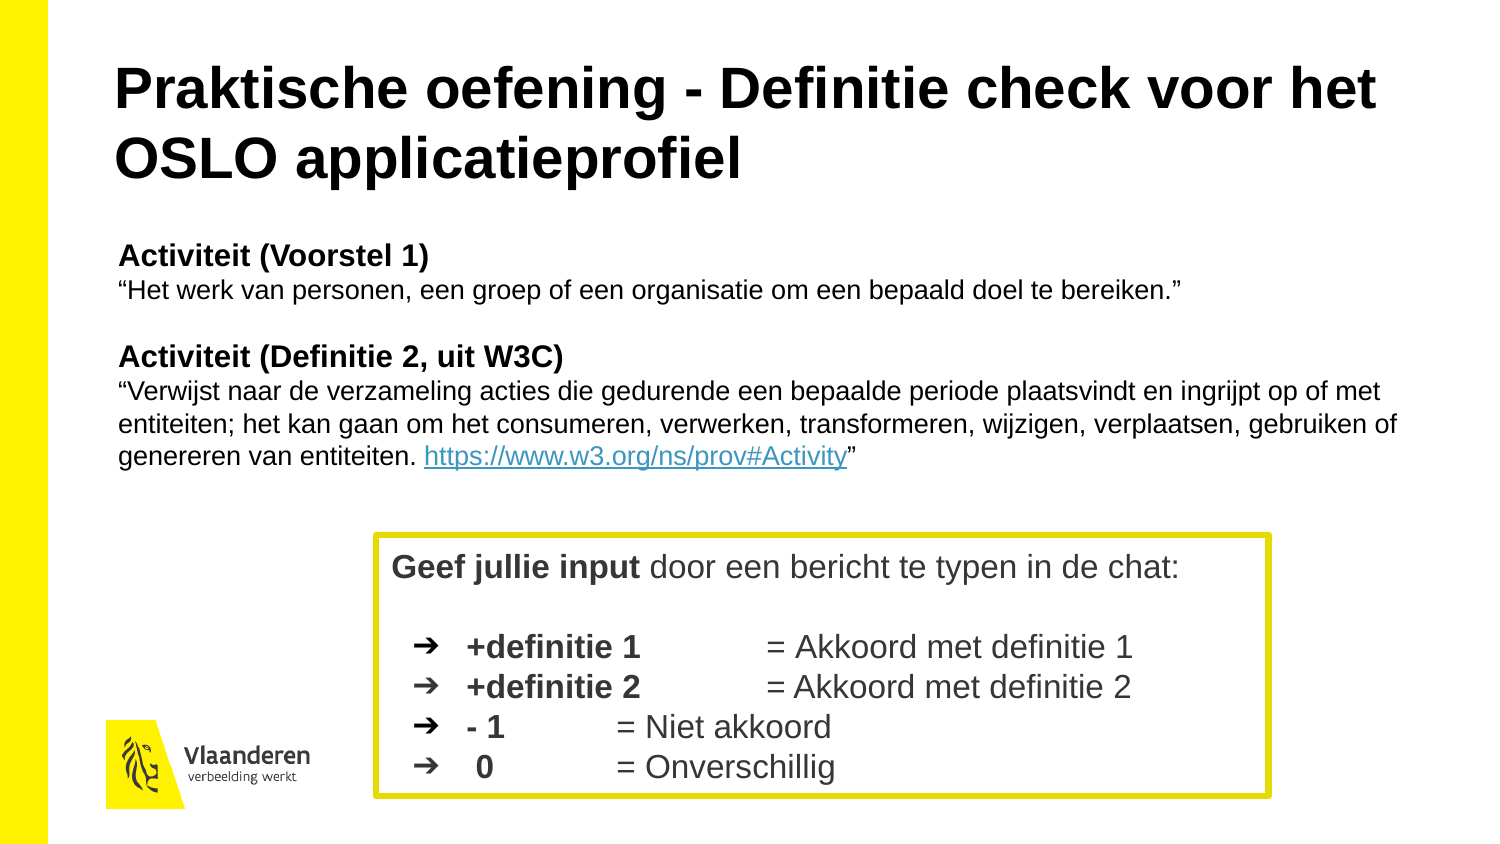

Praktische oefening - Definitie check voor het OSLO applicatieprofiel
Activiteit (Voorstel 1)
“Het werk van personen, een groep of een organisatie om een bepaald doel te bereiken.”
Activiteit (Definitie 2, uit W3C)
“Verwijst naar de verzameling acties die gedurende een bepaalde periode plaatsvindt en ingrijpt op of met entiteiten; het kan gaan om het consumeren, verwerken, transformeren, wijzigen, verplaatsen, gebruiken of genereren van entiteiten. https://www.w3.org/ns/prov#Activity”
Geef jullie input door een bericht te typen in de chat:

+definitie 1	= Akkoord met definitie 1
+definitie 2	= Akkoord met definitie 2
- 1	= Niet akkoord
 0 	= Onverschillig